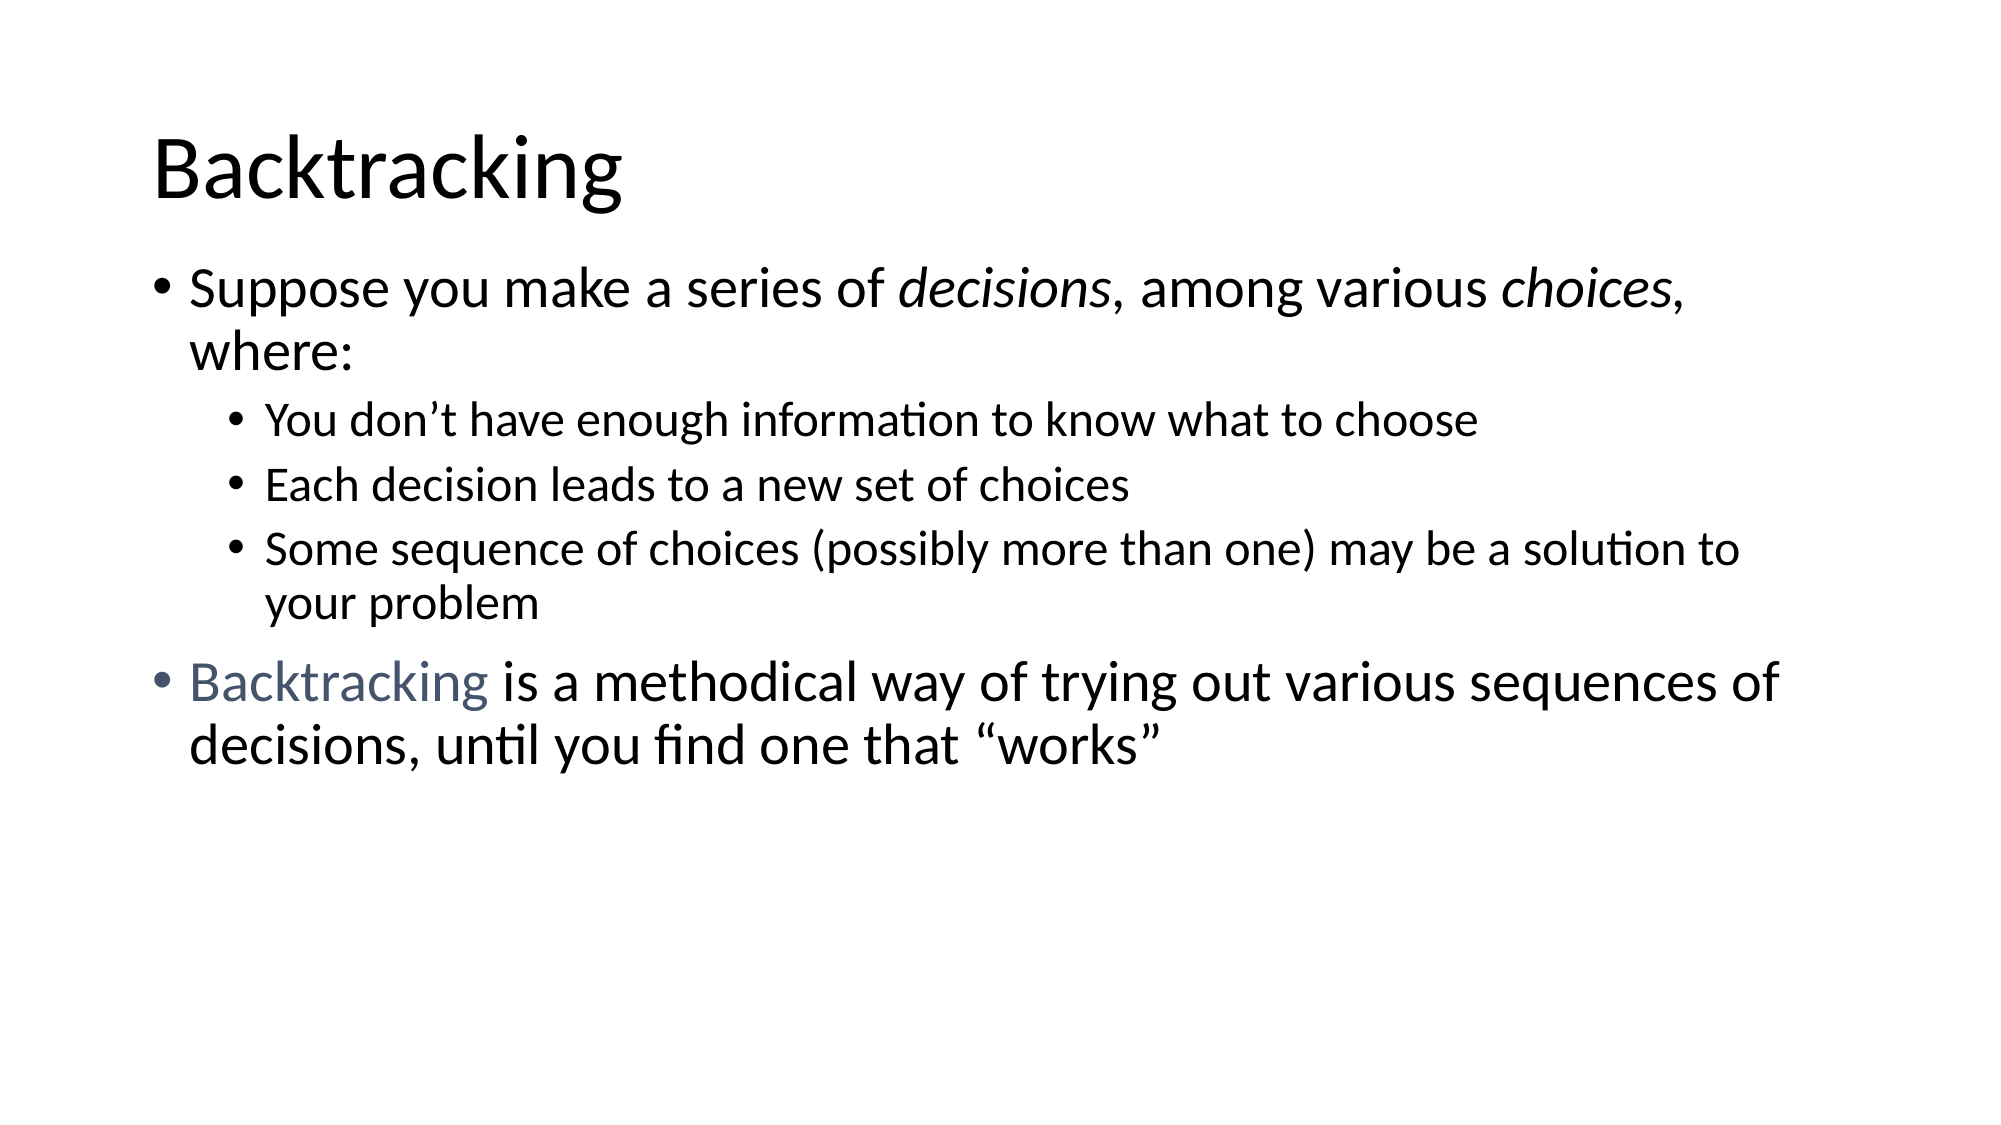

# Backtracking
Suppose you make a series of decisions, among various choices, where:
You don’t have enough information to know what to choose
Each decision leads to a new set of choices
Some sequence of choices (possibly more than one) may be a solution to your problem
Backtracking is a methodical way of trying out various sequences of decisions, until you find one that “works”